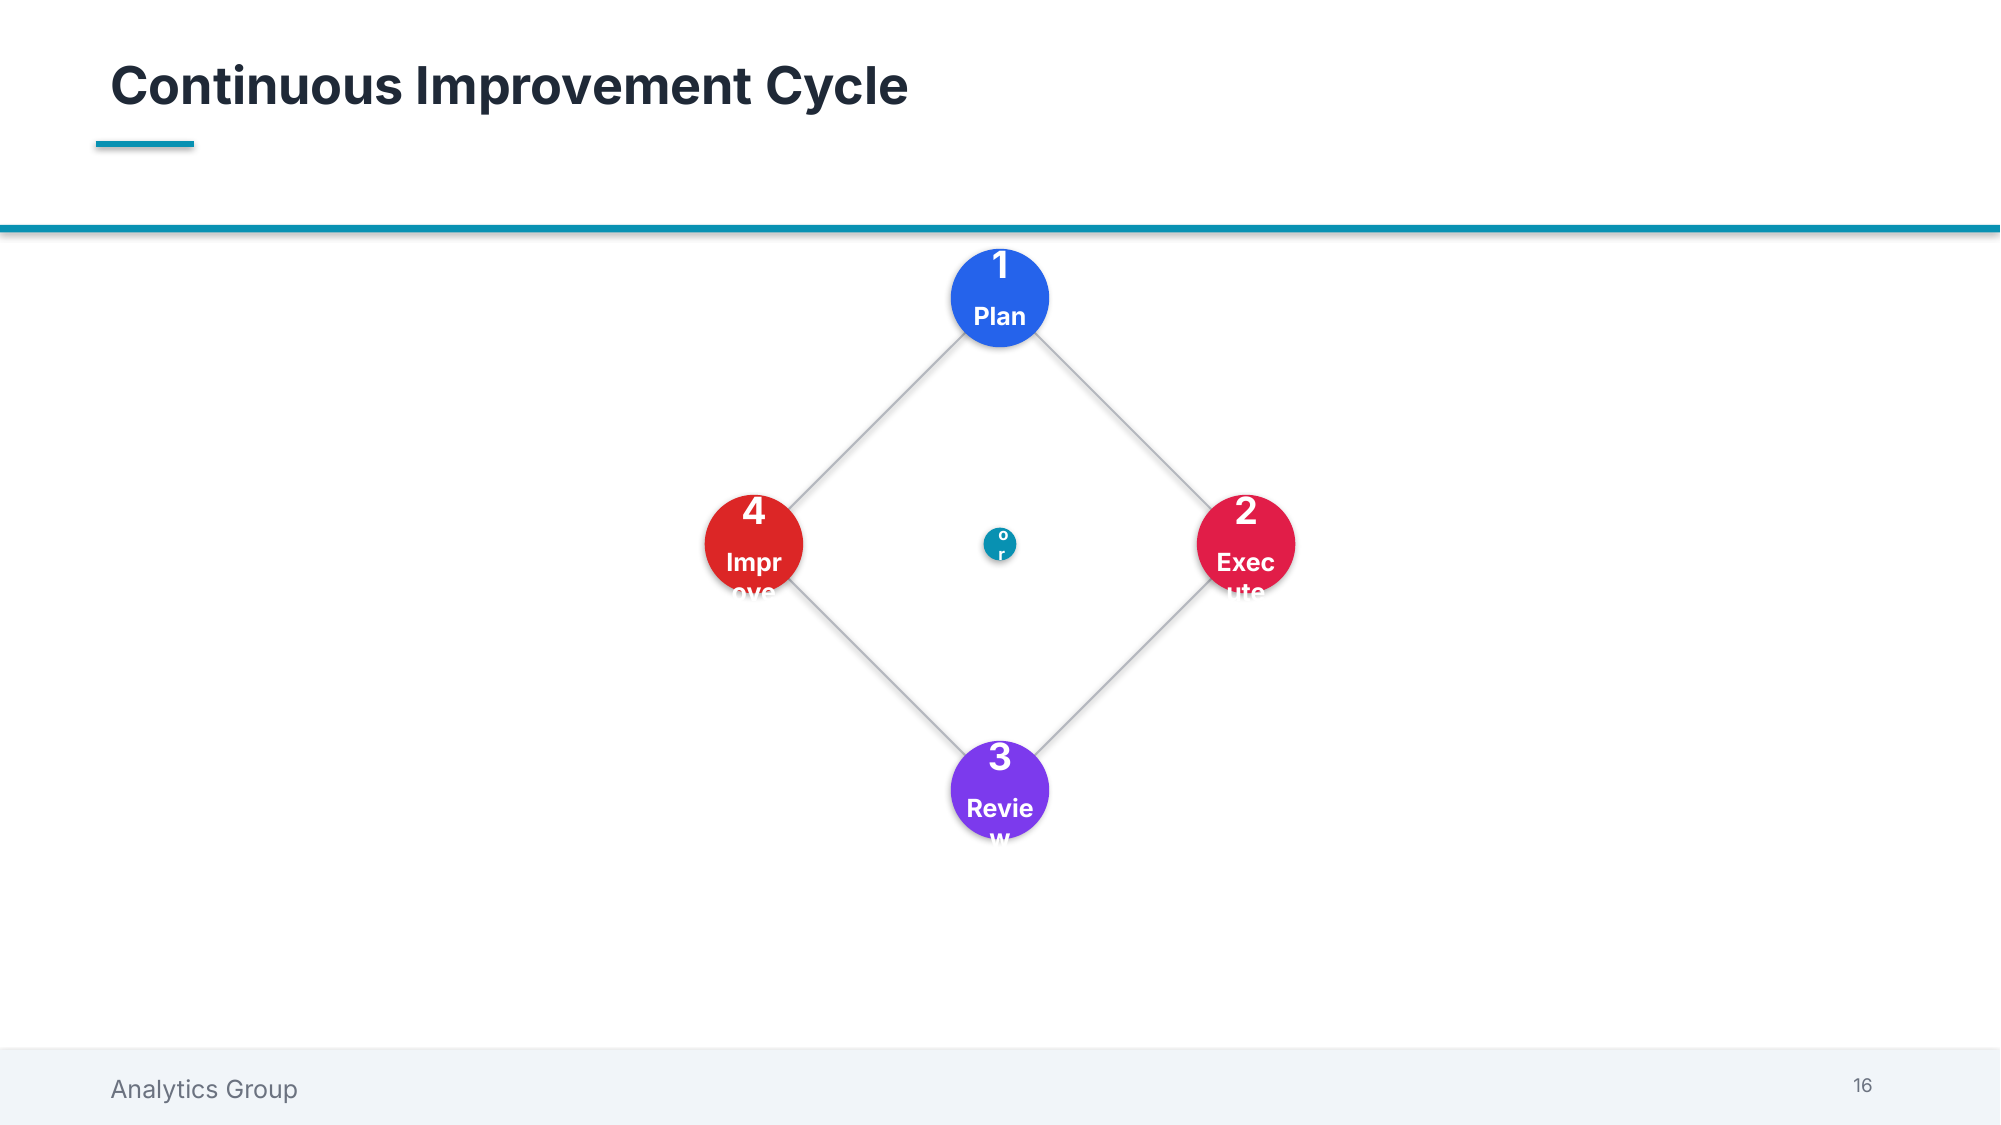

Continuous Improvement Cycle

1
Plan

4

2

Core
Improve
Execute

3
Review

Analytics Group
16